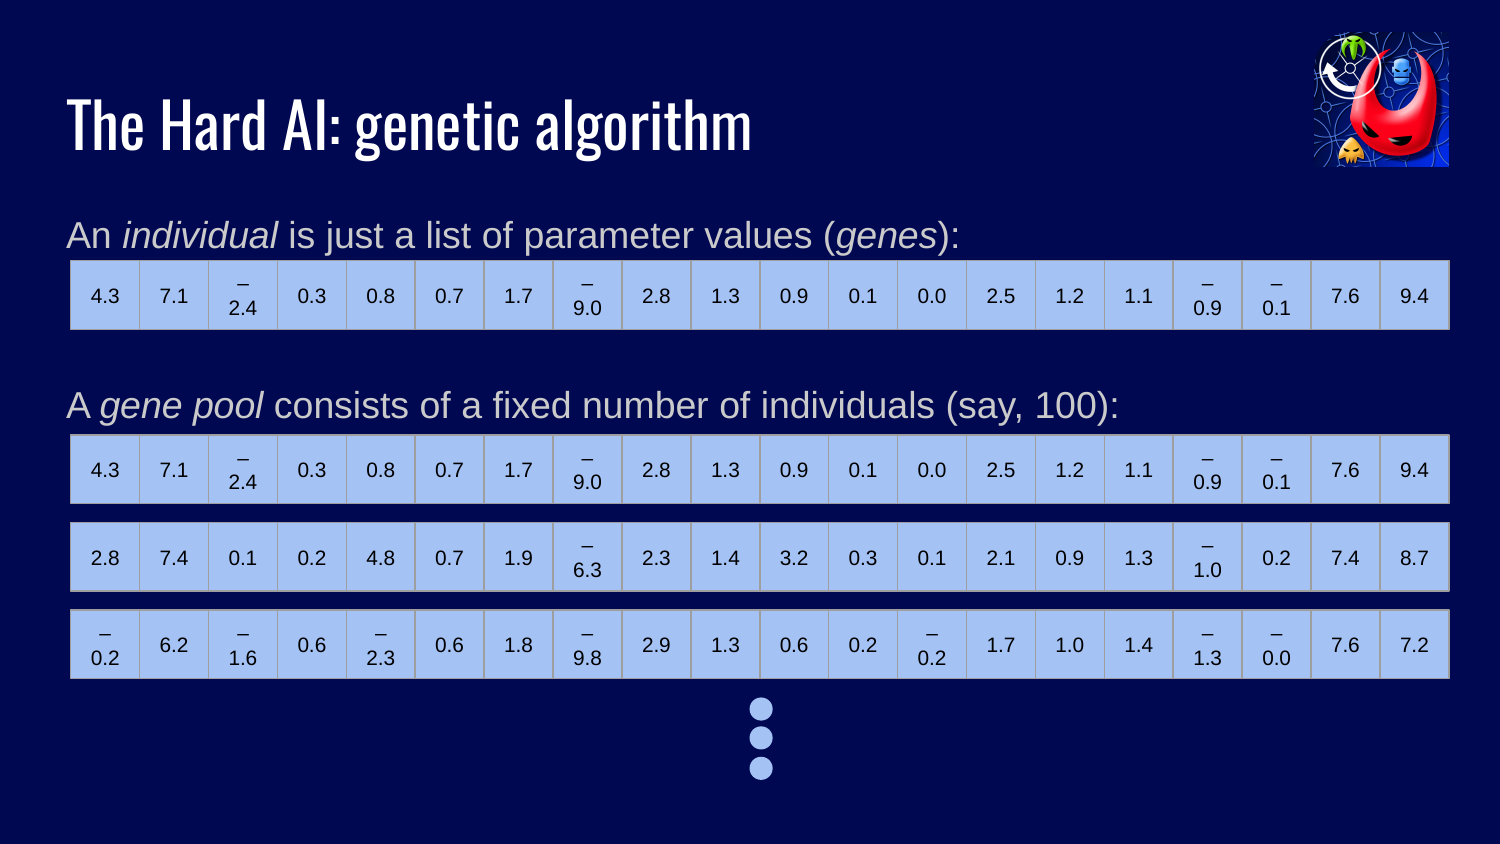

# The Hard AI: genetic algorithm
An individual is just a list of parameter values (genes):

A gene pool consists of a fixed number of individuals (say, 100):
4.3
7.1
–2.4
0.3
0.8
0.7
1.7
–9.0
2.8
1.3
0.9
0.1
0.0
2.5
1.2
1.1
–0.9
–0.1
7.6
9.4
4.3
7.1
–2.4
0.3
0.8
0.7
1.7
–9.0
2.8
1.3
0.9
0.1
0.0
2.5
1.2
1.1
–0.9
–0.1
7.6
9.4
2.8
7.4
0.1
0.2
4.8
0.7
1.9
–6.3
2.3
1.4
3.2
0.3
0.1
2.1
0.9
1.3
–1.0
0.2
7.4
8.7
–0.2
6.2
–1.6
0.6
–2.3
0.6
1.8
–9.8
2.9
1.3
0.6
0.2
–0.2
1.7
1.0
1.4
–1.3
–0.0
7.6
7.2